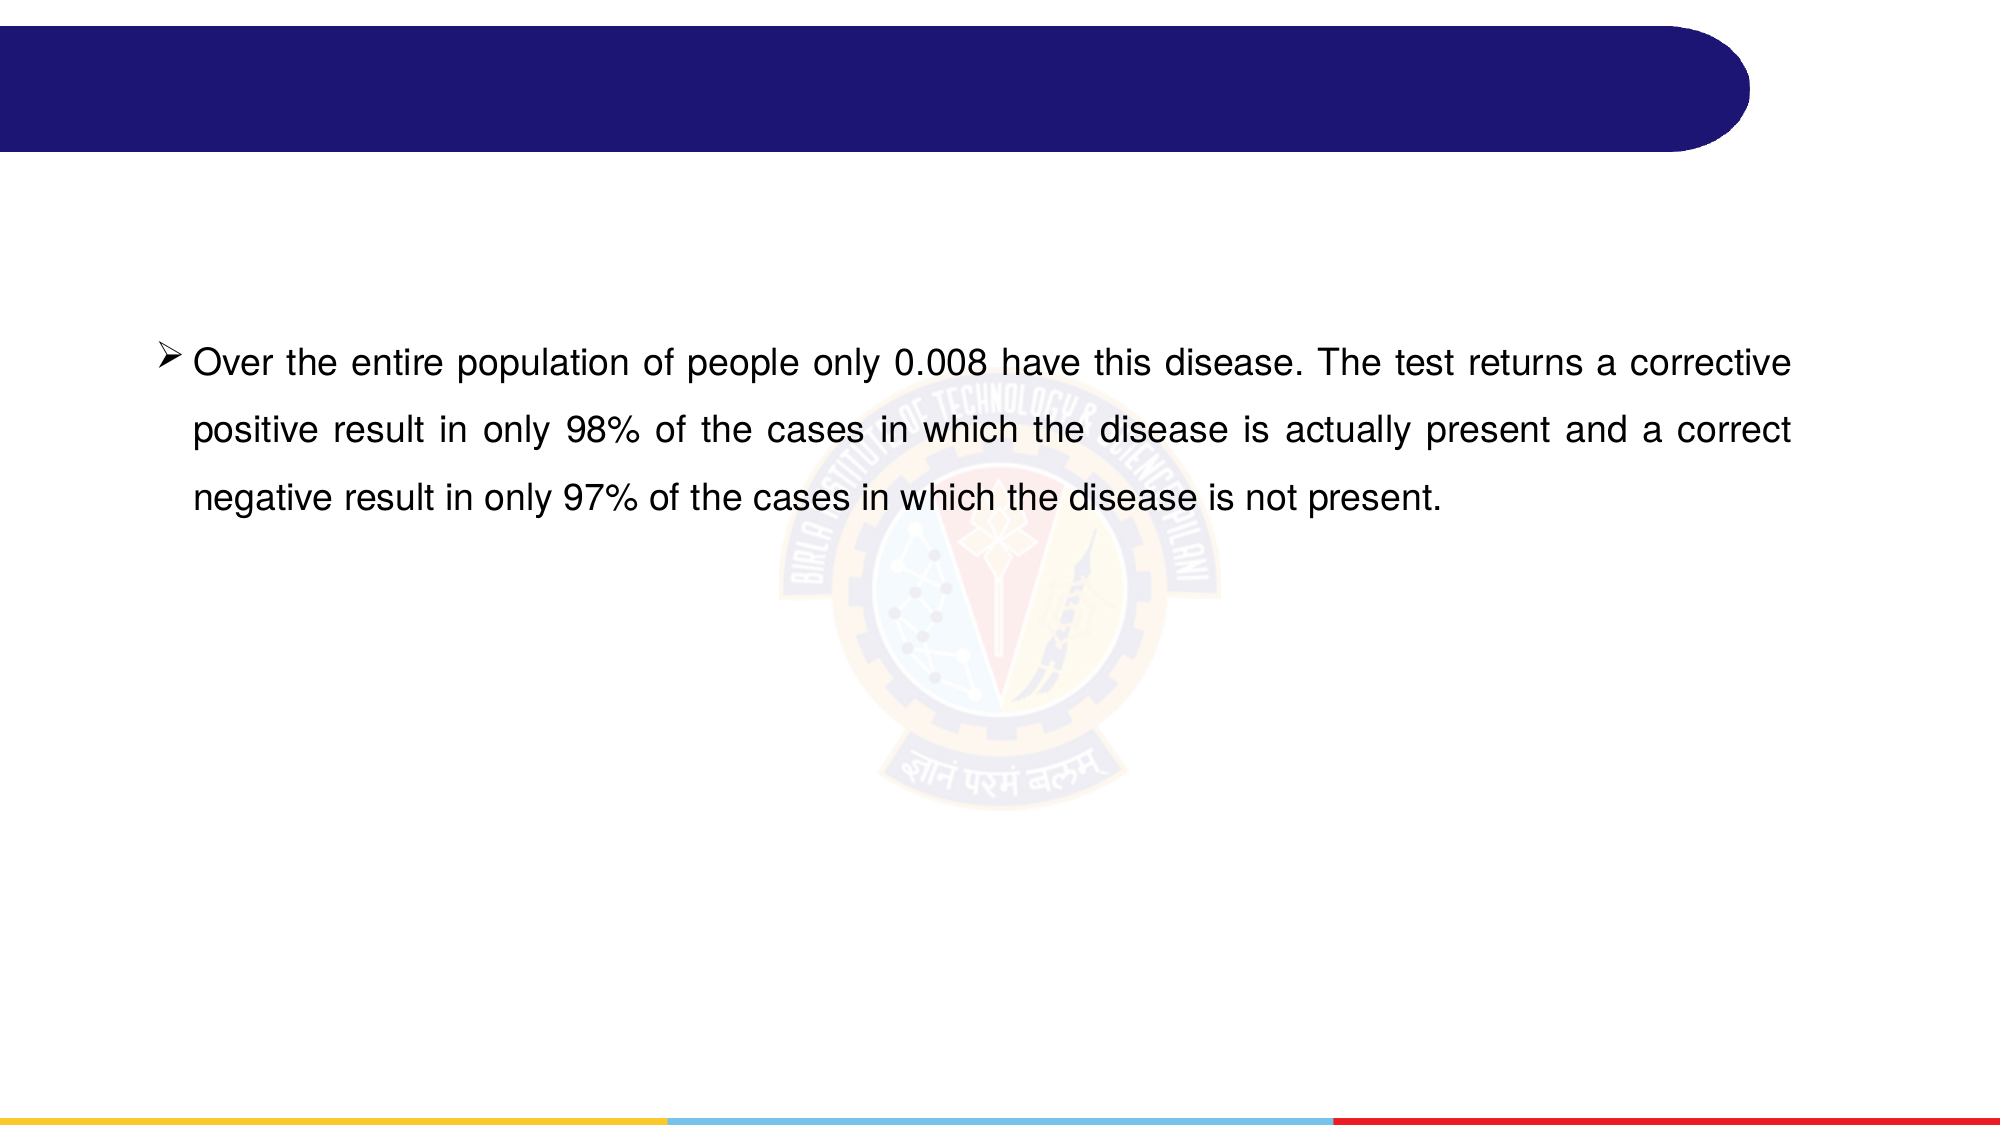

#

Over the entire population of people only 0.008 have this disease. The test returns a corrective positive result in only 98% of the cases in which the disease is actually present and a correct negative result in only 97% of the cases in which the disease is not present.